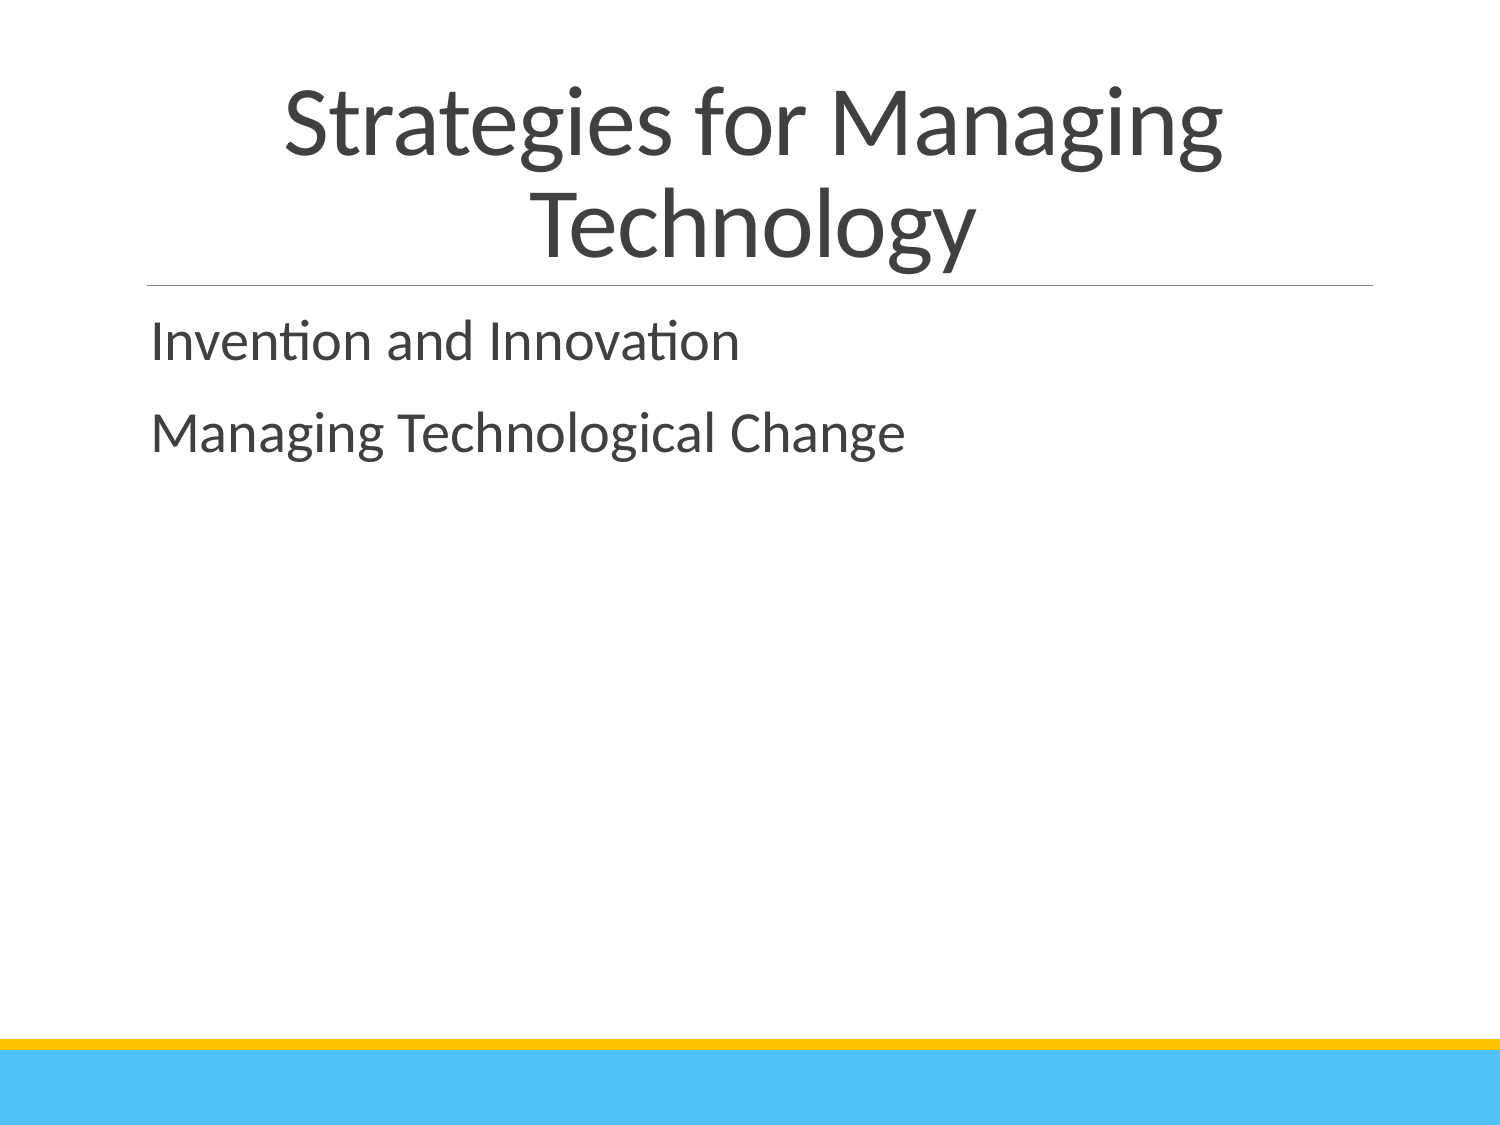

# Strategies for Managing Technology
Invention and Innovation
Managing Technological Change